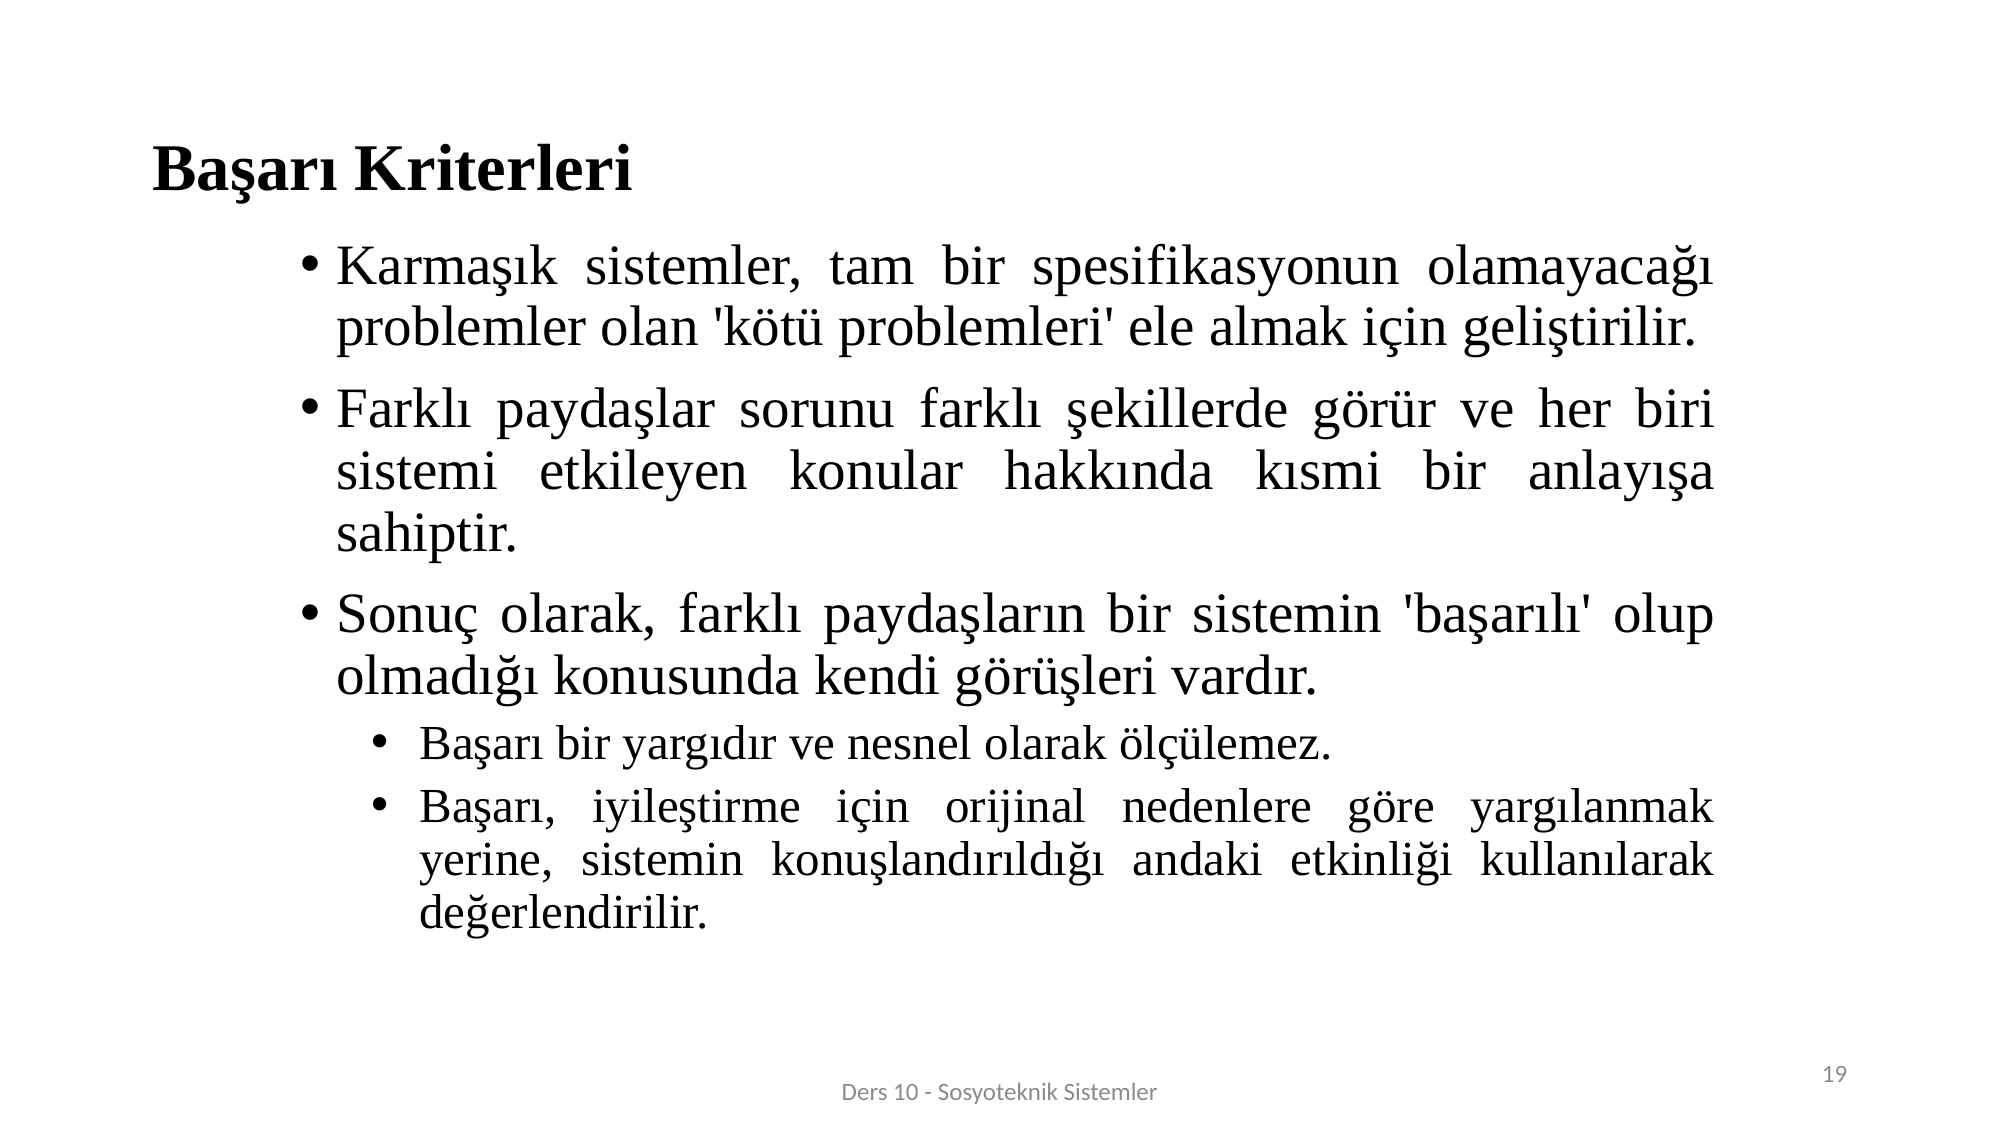

# Başarı Kriterleri
Karmaşık sistemler, tam bir spesifikasyonun olamayacağı problemler olan 'kötü problemleri' ele almak için geliştirilir.
Farklı paydaşlar sorunu farklı şekillerde görür ve her biri sistemi etkileyen konular hakkında kısmi bir anlayışa sahiptir.
Sonuç olarak, farklı paydaşların bir sistemin 'başarılı' olup olmadığı konusunda kendi görüşleri vardır.
Başarı bir yargıdır ve nesnel olarak ölçülemez.
Başarı, iyileştirme için orijinal nedenlere göre yargılanmak yerine, sistemin konuşlandırıldığı andaki etkinliği kullanılarak değerlendirilir.
19
Ders 10 - Sosyoteknik Sistemler